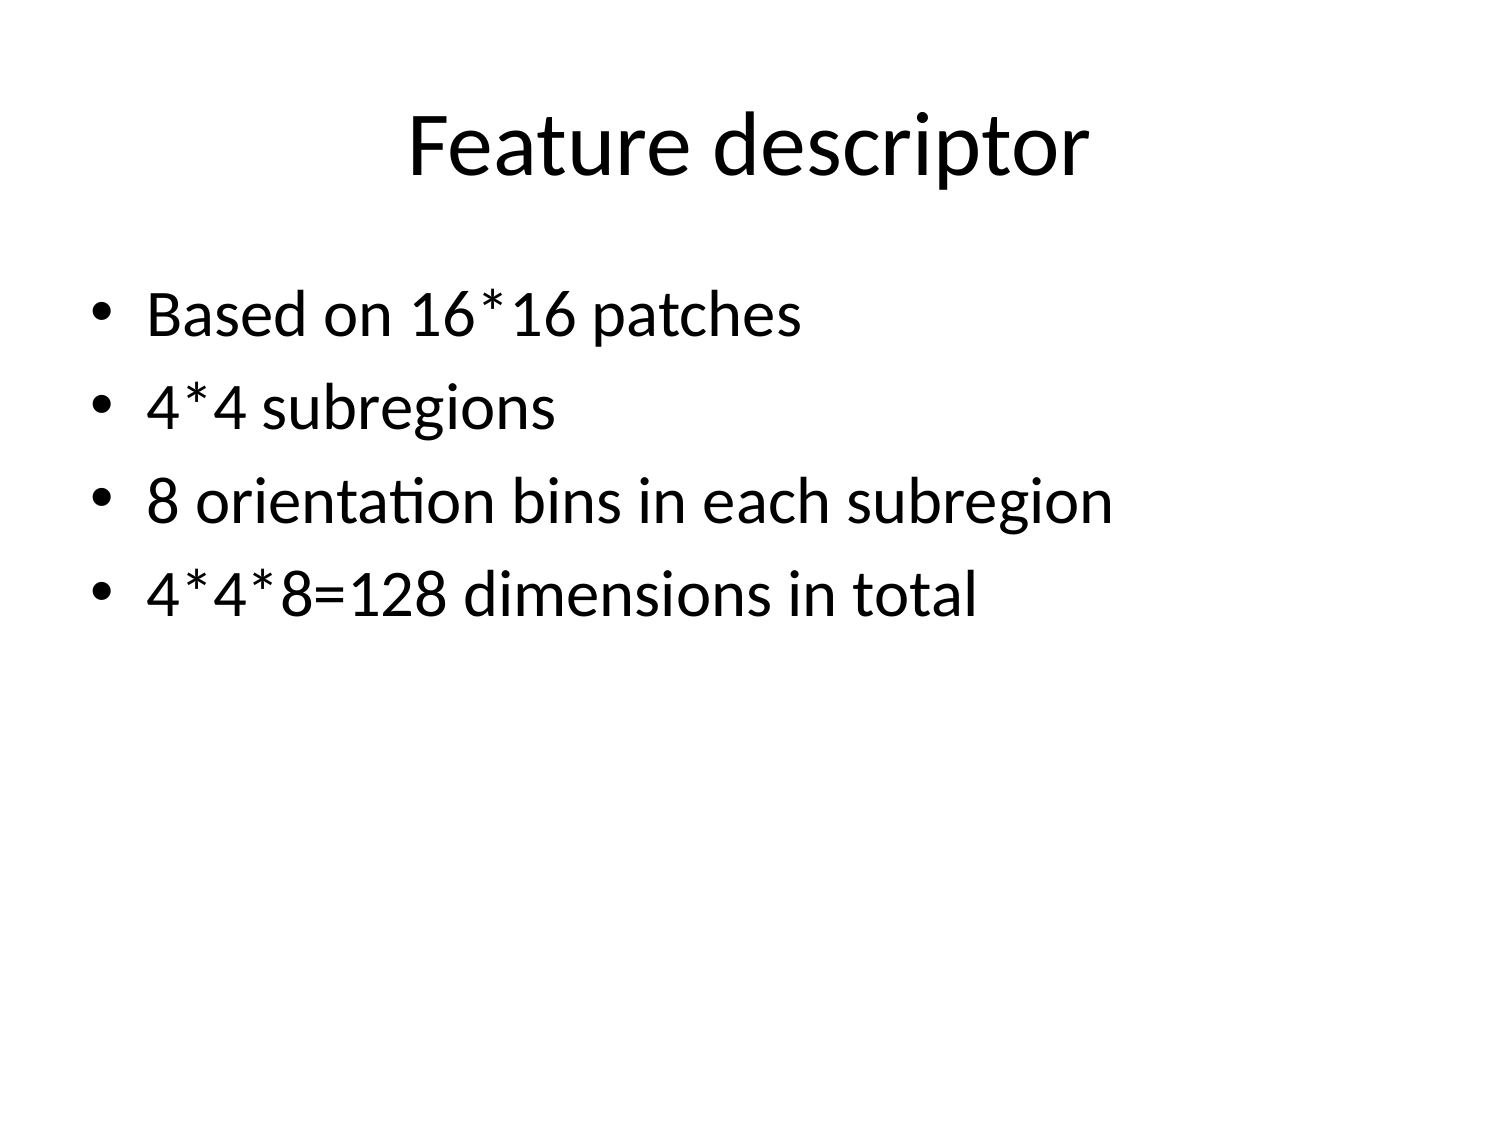

# Feature descriptor
Based on 16*16 patches
4*4 subregions
8 orientation bins in each subregion
4*4*8=128 dimensions in total